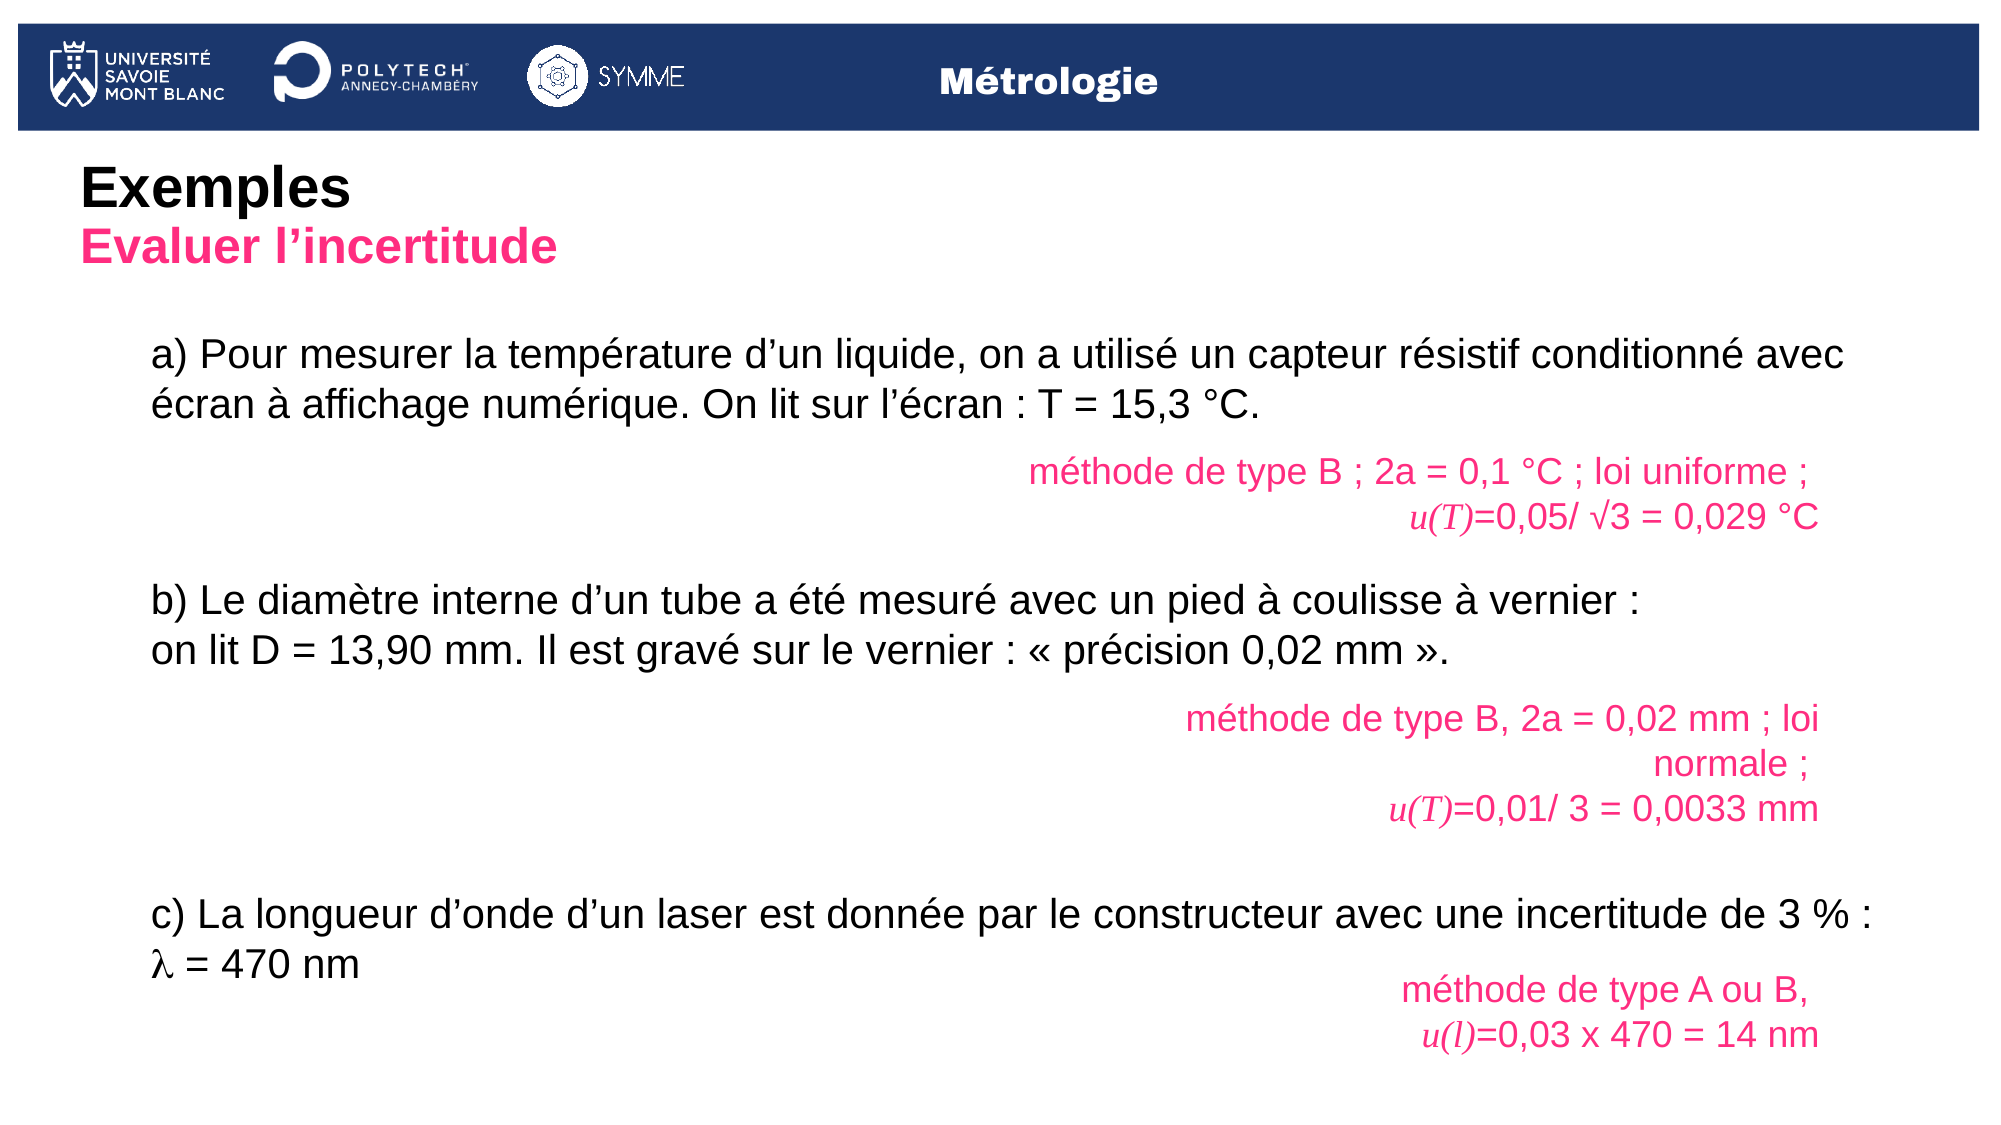

Exemples
Evaluer l’incertitude
a) Pour mesurer la température d’un liquide, on a utilisé un capteur résistif conditionné avec écran à affichage numérique. On lit sur l’écran : T = 15,3 °C.

b) Le diamètre interne d’un tube a été mesuré avec un pied à coulisse à vernier :
on lit D = 13,90 mm. Il est gravé sur le vernier : « précision 0,02 mm ».

c) La longueur d’onde d’un laser est donnée par le constructeur avec une incertitude de 3 % : λ = 470 nm

méthode de type B ; 2a = 0,1 °C ; loi uniforme ;
u(T)=0,05/ √3 = 0,029 °C
méthode de type B, 2a = 0,02 mm ; loi normale ;
u(T)=0,01/ 3 = 0,0033 mm
méthode de type A ou B,
u(l)=0,03 x 470 = 14 nm